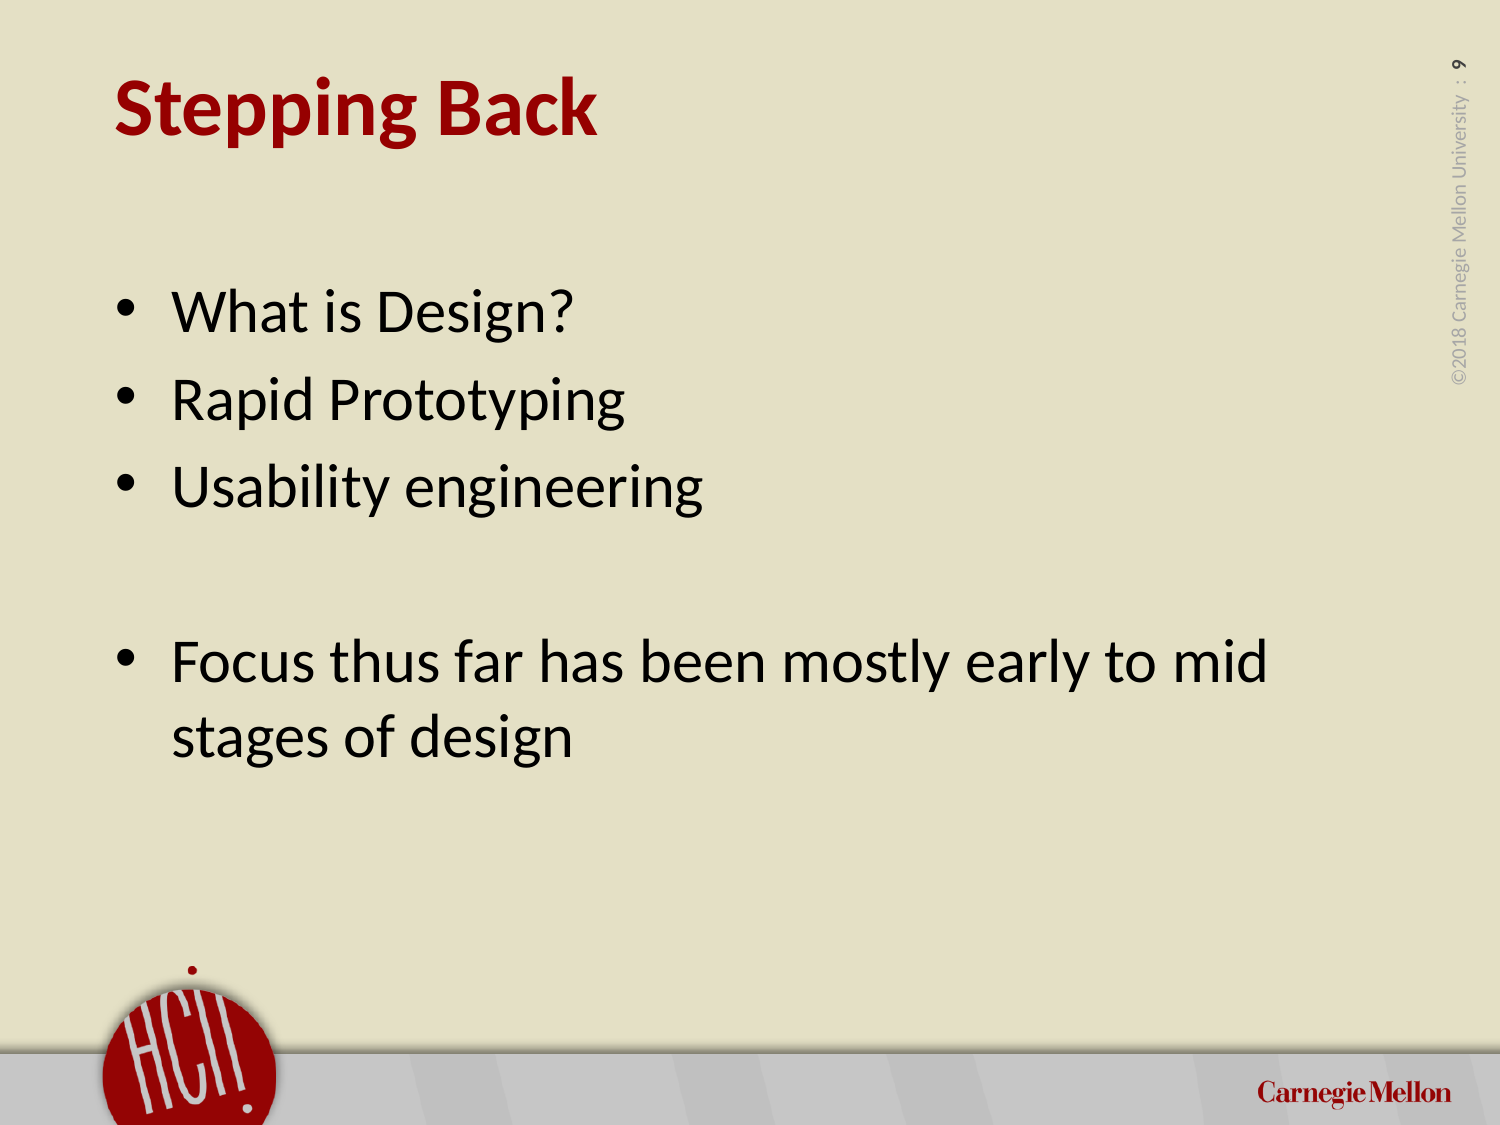

# Stepping Back
What is Design?
Rapid Prototyping
Usability engineering

Focus thus far has been mostly early to mid stages of design